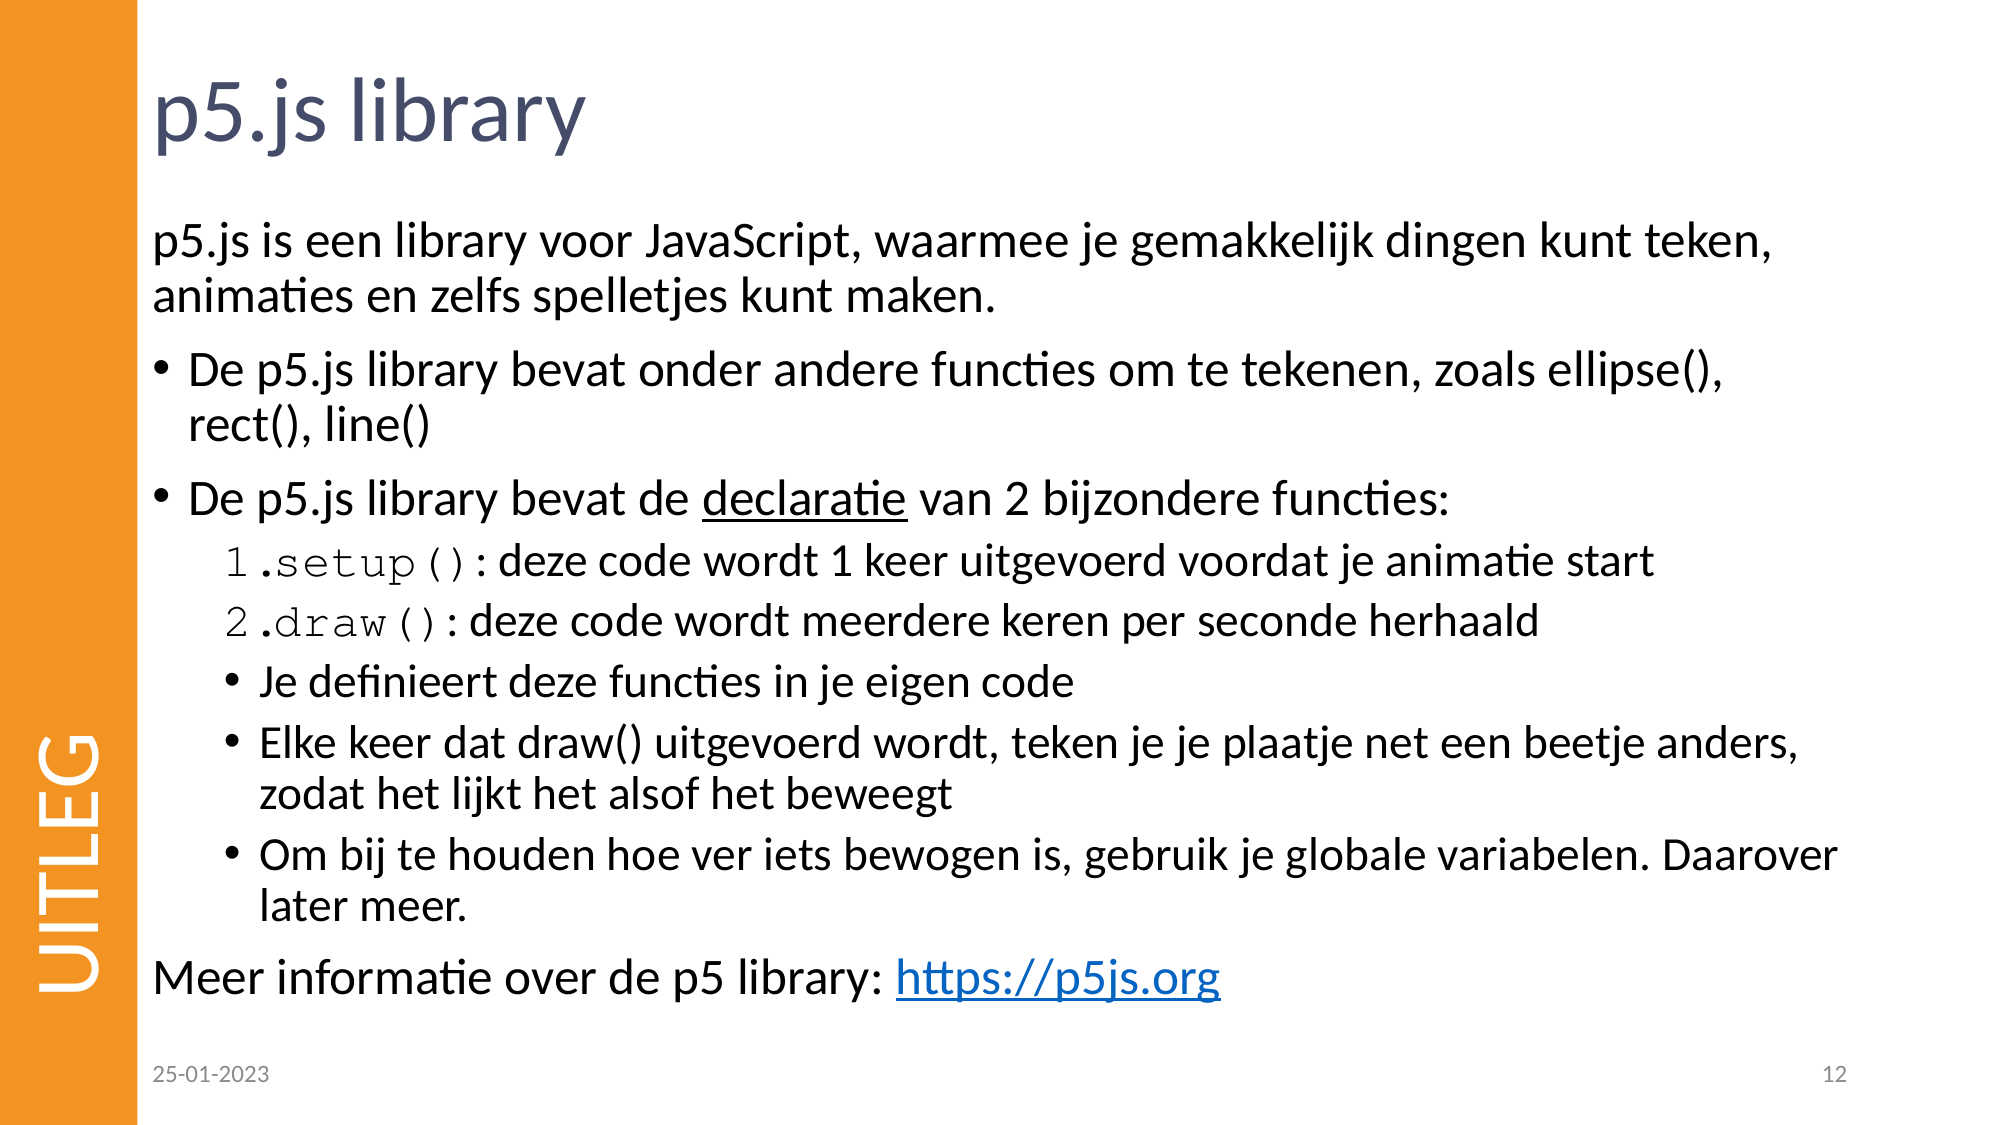

# p5.js library
p5.js is een library voor JavaScript, waarmee je gemakkelijk dingen kunt teken, animaties en zelfs spelletjes kunt maken.
De p5.js library bevat onder andere functies om te tekenen, zoals ellipse(), rect(), line()
De p5.js library bevat de declaratie van 2 bijzondere functies:
setup(): deze code wordt 1 keer uitgevoerd voordat je animatie start
draw(): deze code wordt meerdere keren per seconde herhaald
Je definieert deze functies in je eigen code
Elke keer dat draw() uitgevoerd wordt, teken je je plaatje net een beetje anders, zodat het lijkt het alsof het beweegt
Om bij te houden hoe ver iets bewogen is, gebruik je globale variabelen. Daarover later meer.
Meer informatie over de p5 library: https://p5js.org

UITLEG
25-01-2023

12